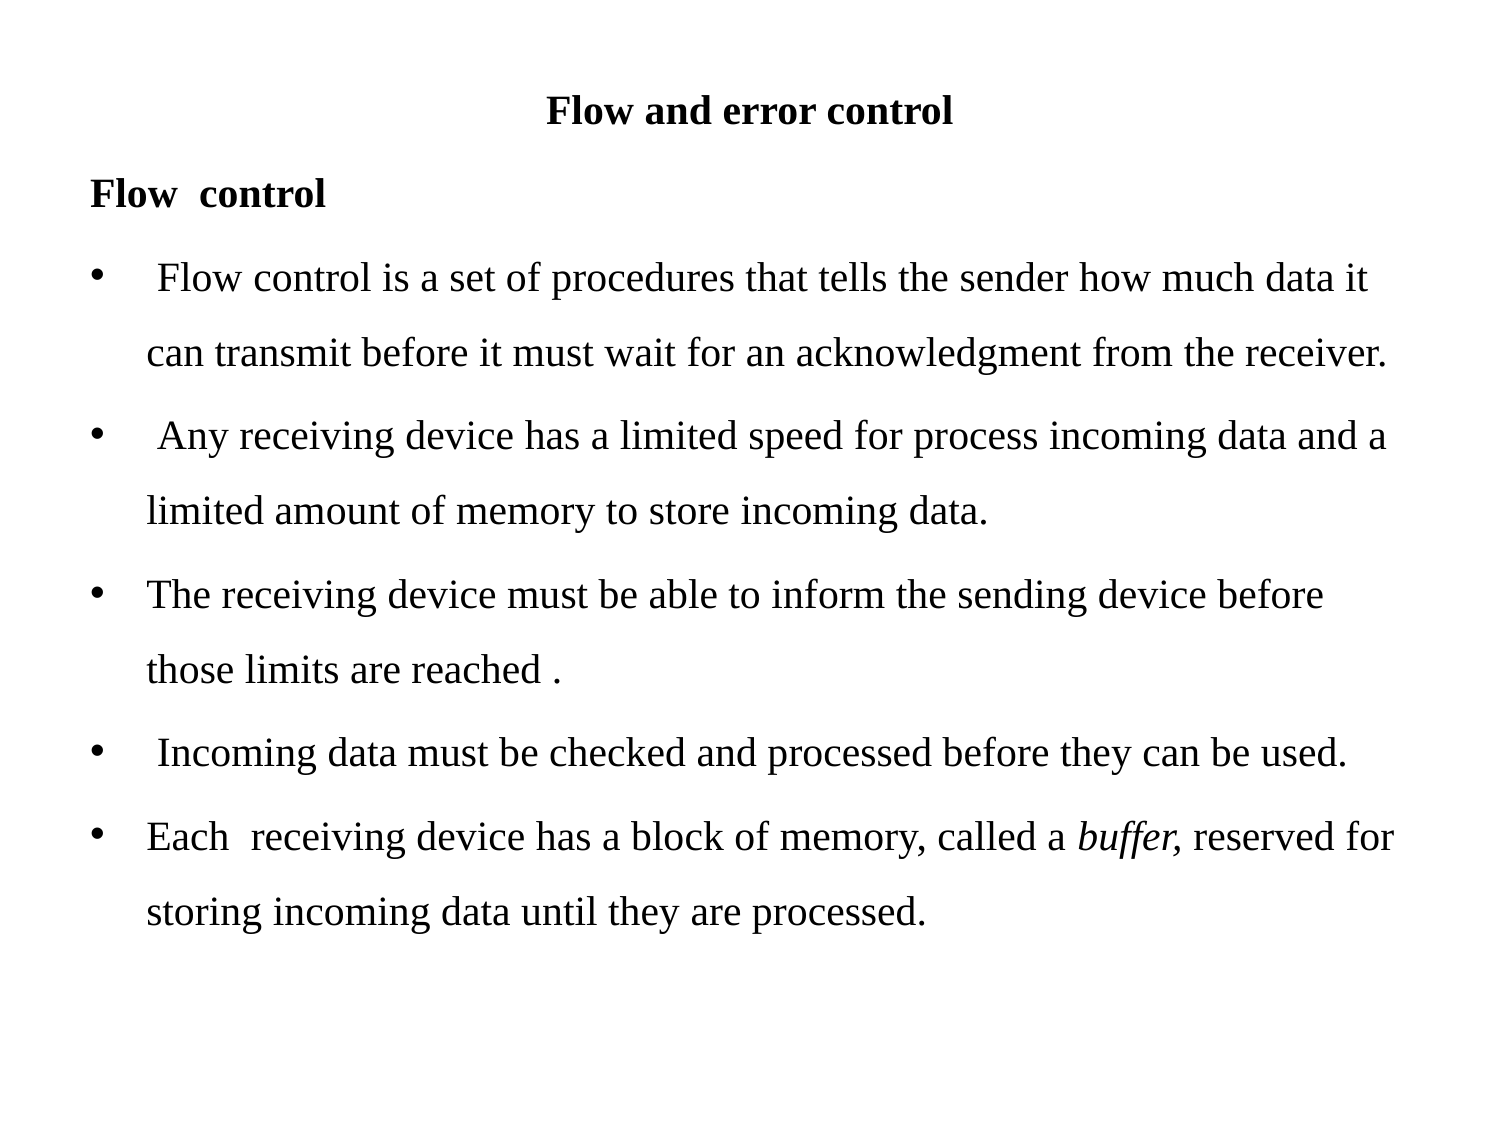

Flow and error control
Flow  control
 Flow control is a set of procedures that tells the sender how much data it can transmit before it must wait for an acknowledgment from the receiver.
 Any receiving device has a limited speed for process incoming data and a limited amount of memory to store incoming data.
The receiving device must be able to inform the sending device before those limits are reached .
 Incoming data must be checked and processed before they can be used.
Each  receiving device has a block of memory, called a buffer, reserved for storing incoming data until they are processed.